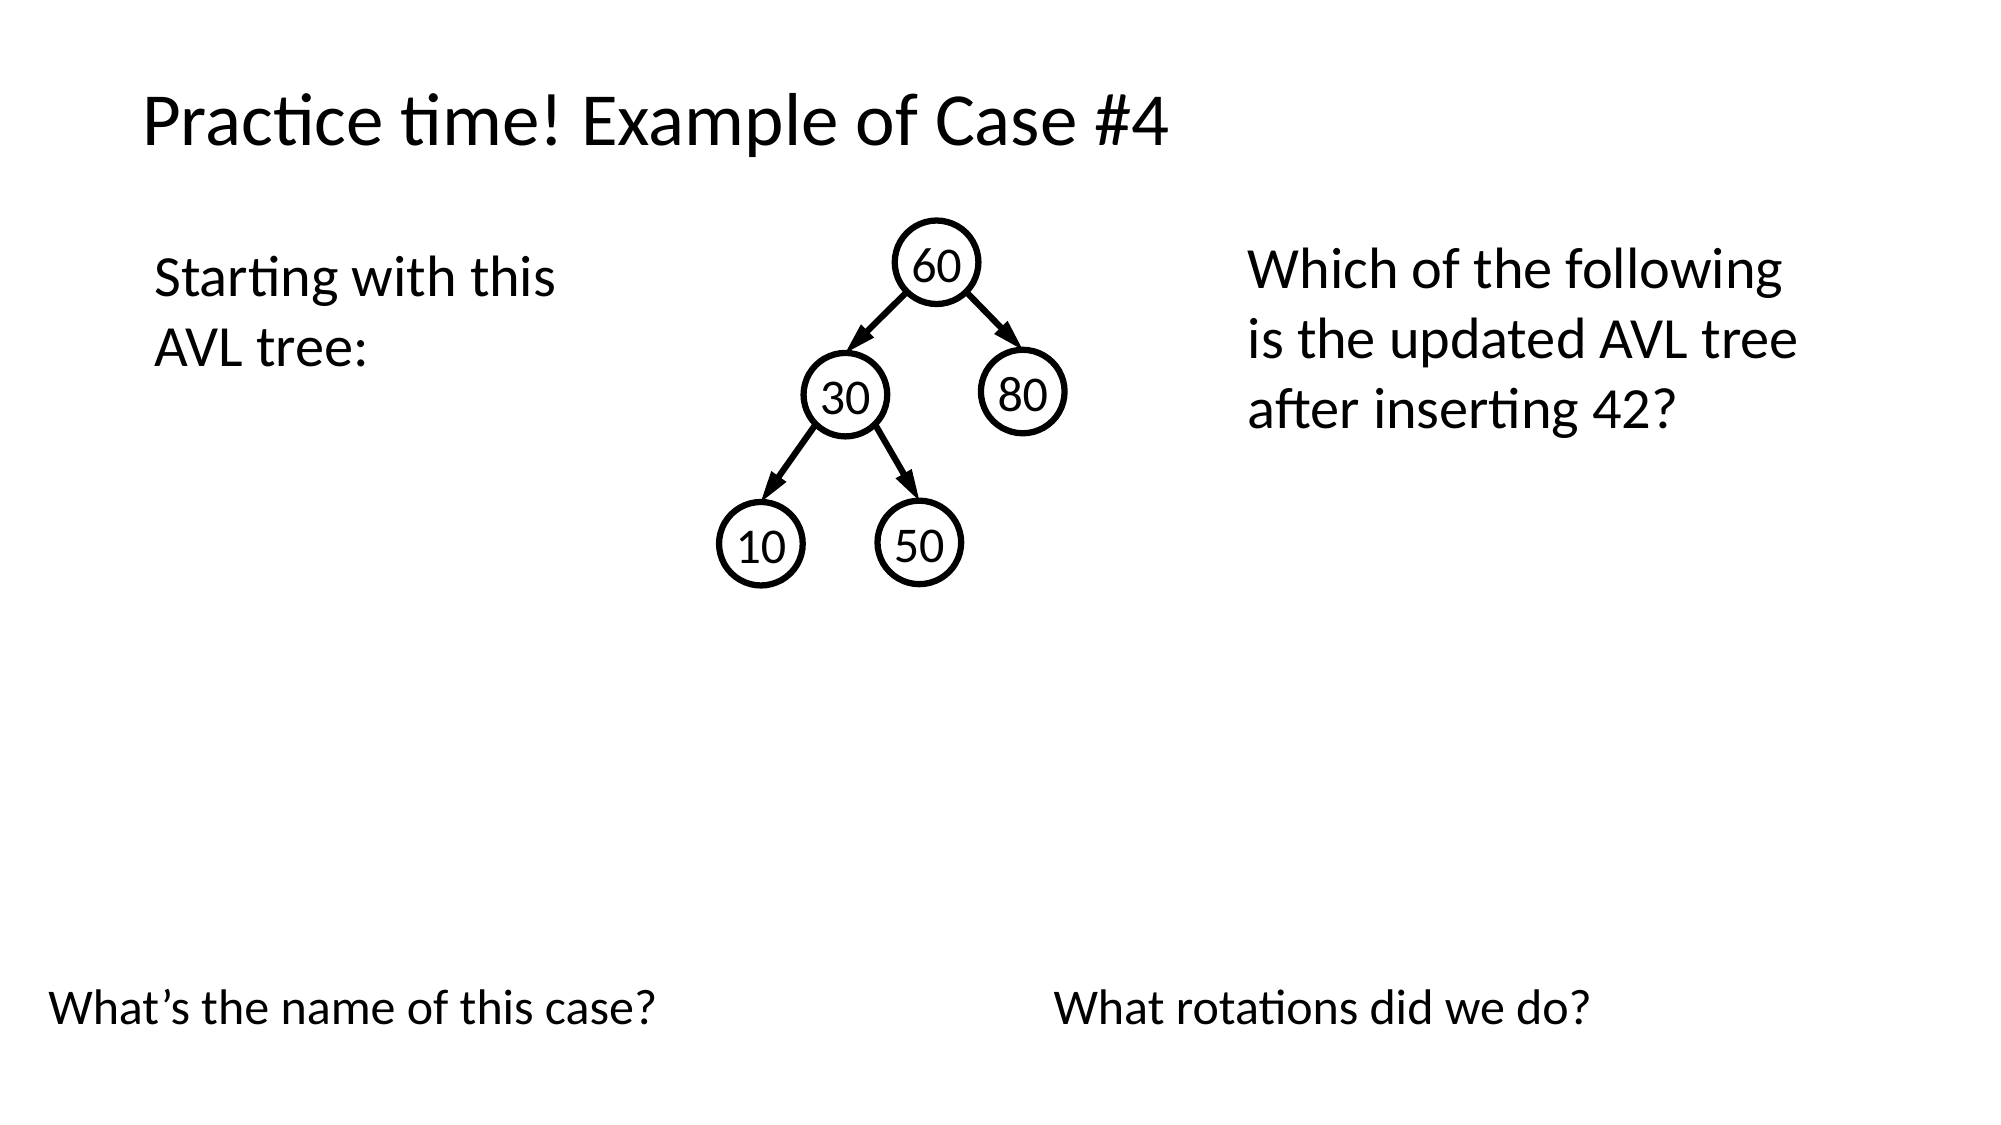

# Practice time! Example of Case #4
60
80
30
50
10
Which of the following is the updated AVL tree after inserting 42?
Starting with this AVL tree:
What rotations did we do?
What’s the name of this case?